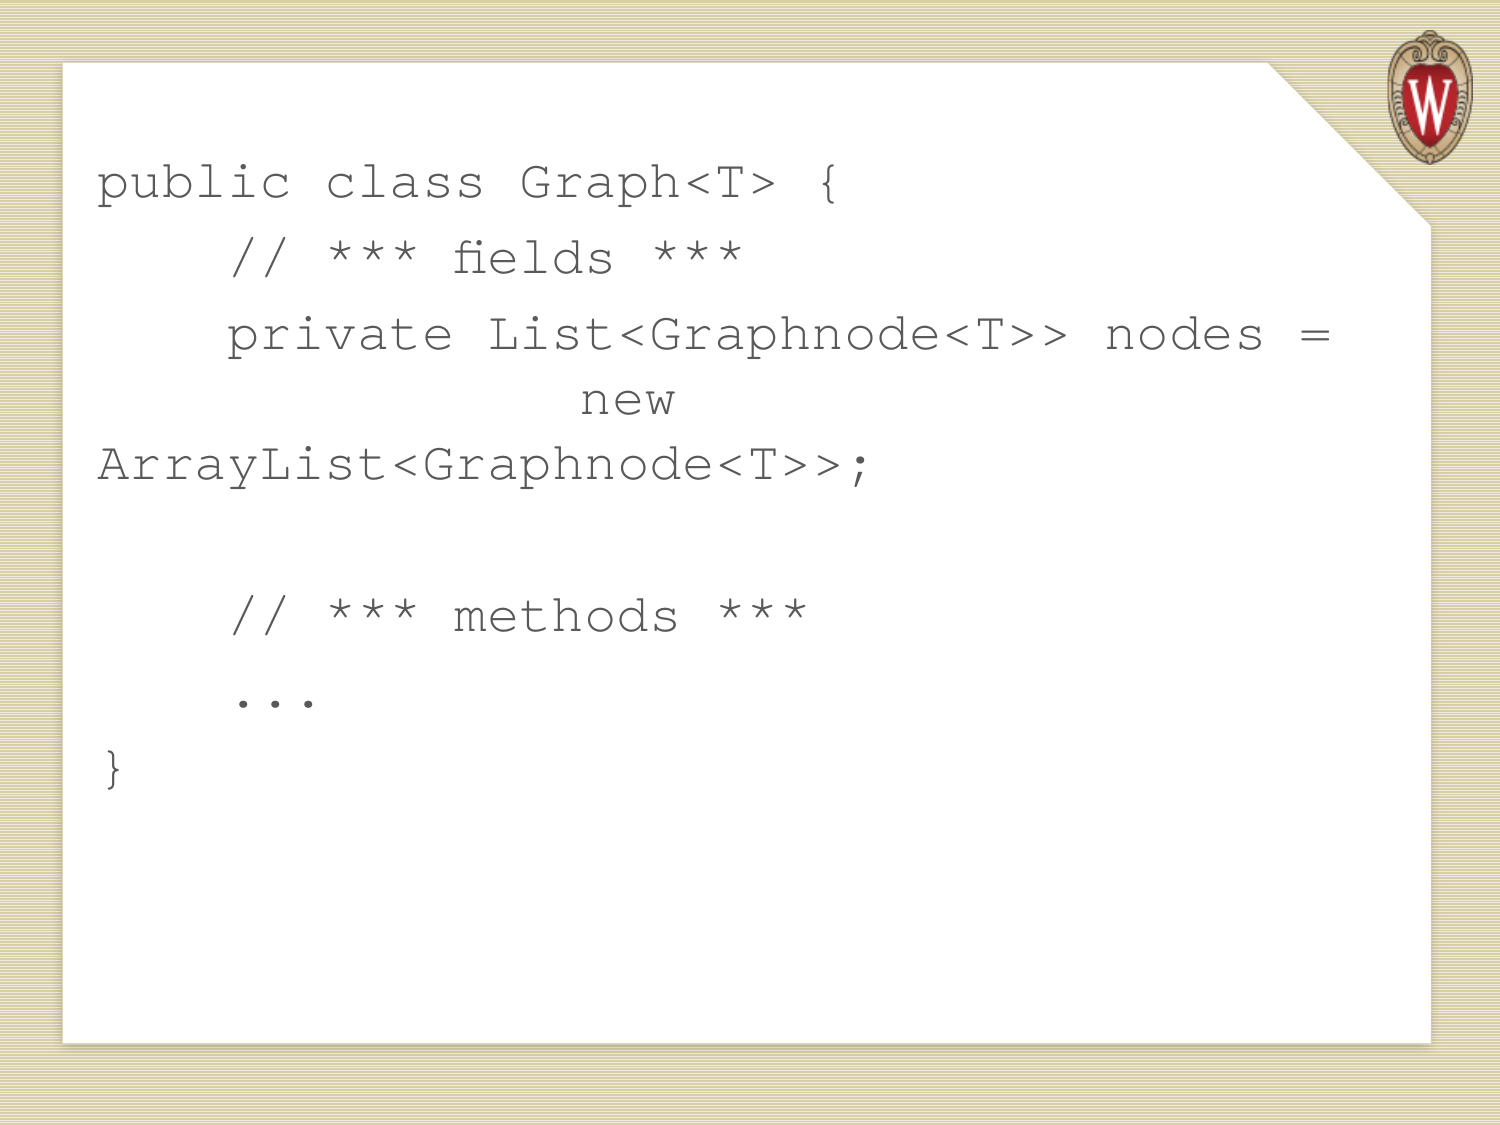

public class Graph<T> {
    // *** fields ***
    private List<Graphnode<T>> nodes =      		 new ArrayList<Graphnode<T>>;

    // *** methods ***
    ...
}